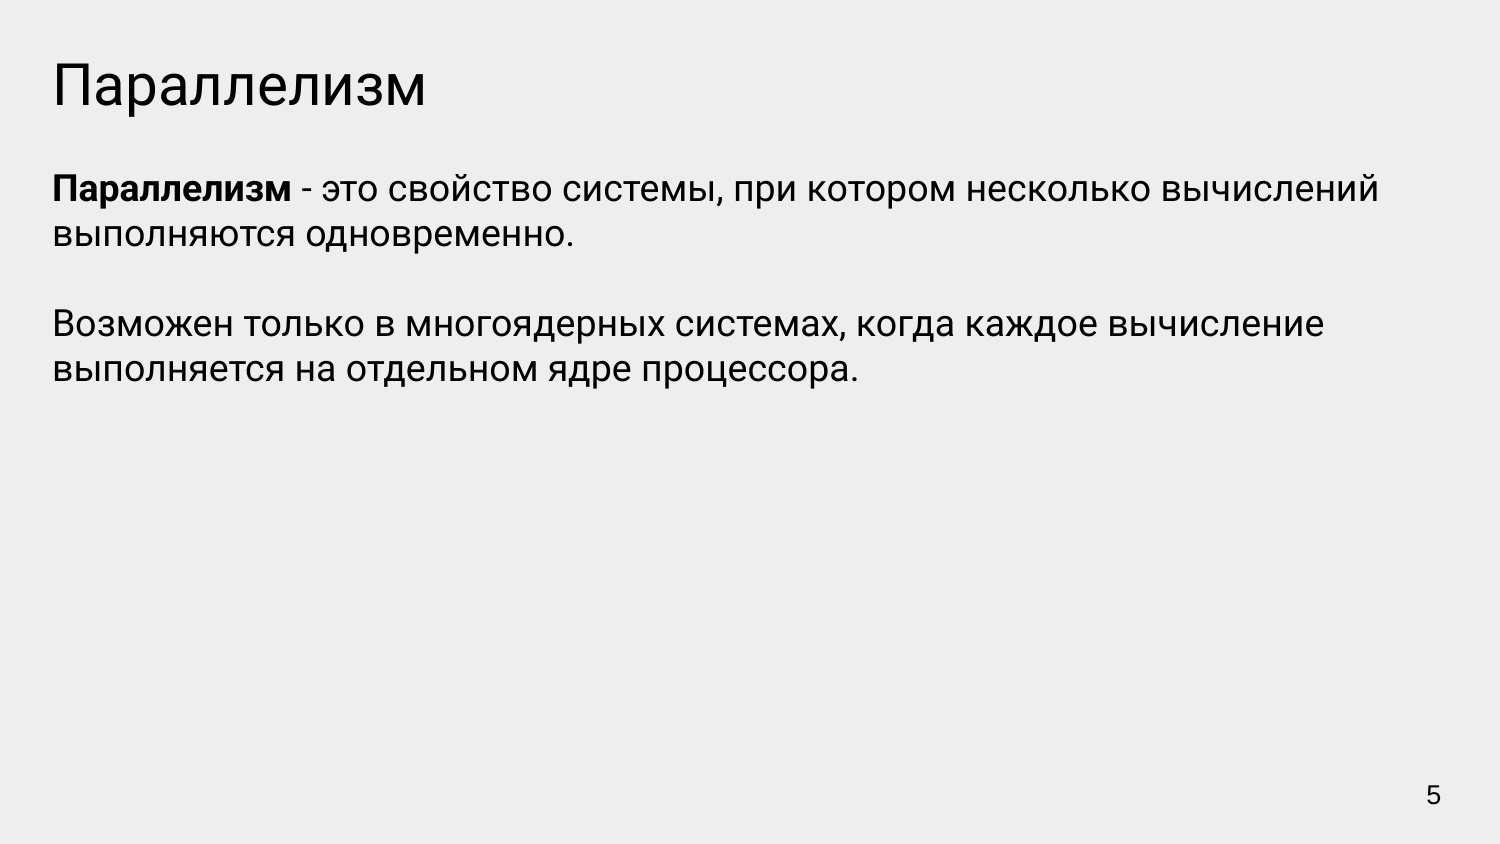

# Параллелизм
Параллелизм - это свойство системы, при котором несколько вычислений выполняются одновременно.

Возможен только в многоядерных системах, когда каждое вычисление выполняется на отдельном ядре процессора.
5